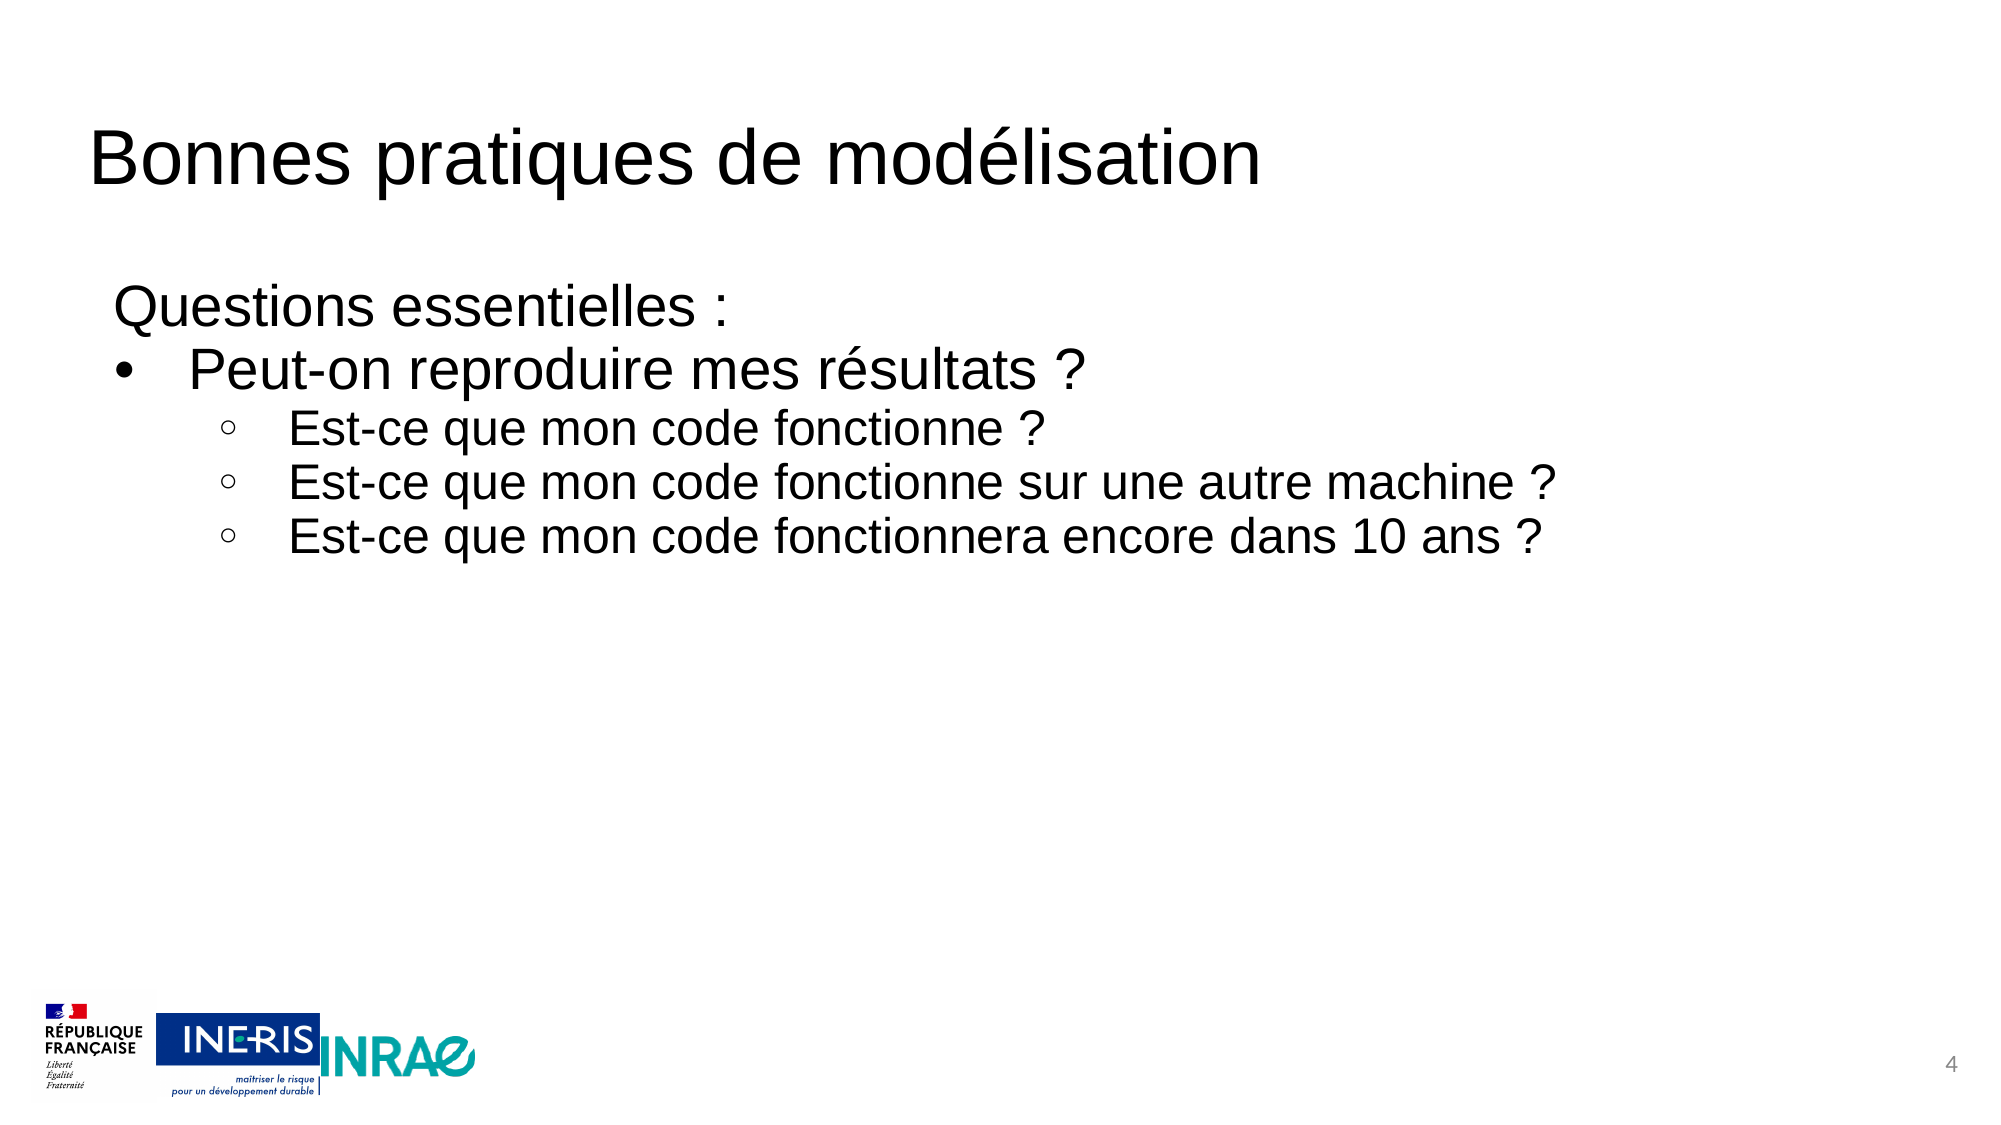

1
# Bonnes pratiques de modélisation
Questions essentielles :
Peut-on reproduire mes résultats ?
Est-ce que mon code fonctionne ?
Est-ce que mon code fonctionne sur une autre machine ?
Est-ce que mon code fonctionnera encore dans 10 ans ?
2
3
4
4